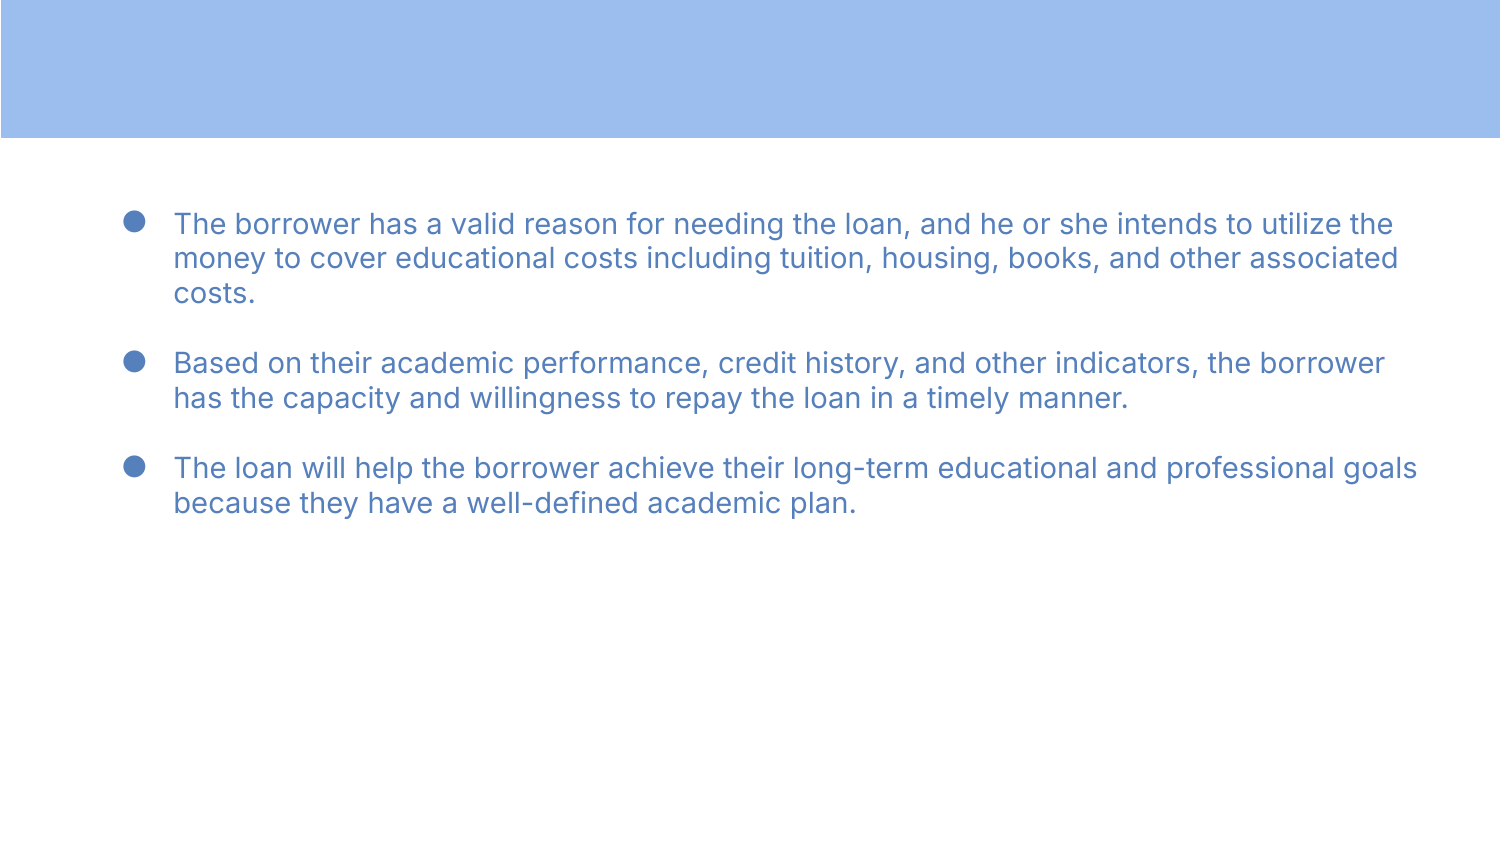

The borrower has a valid reason for needing the loan, and he or she intends to utilize the money to cover educational costs including tuition, housing, books, and other associated costs.

Based on their academic performance, credit history, and other indicators, the borrower has the capacity and willingness to repay the loan in a timely manner.

The loan will help the borrower achieve their long-term educational and professional goals because they have a well-defined academic plan.